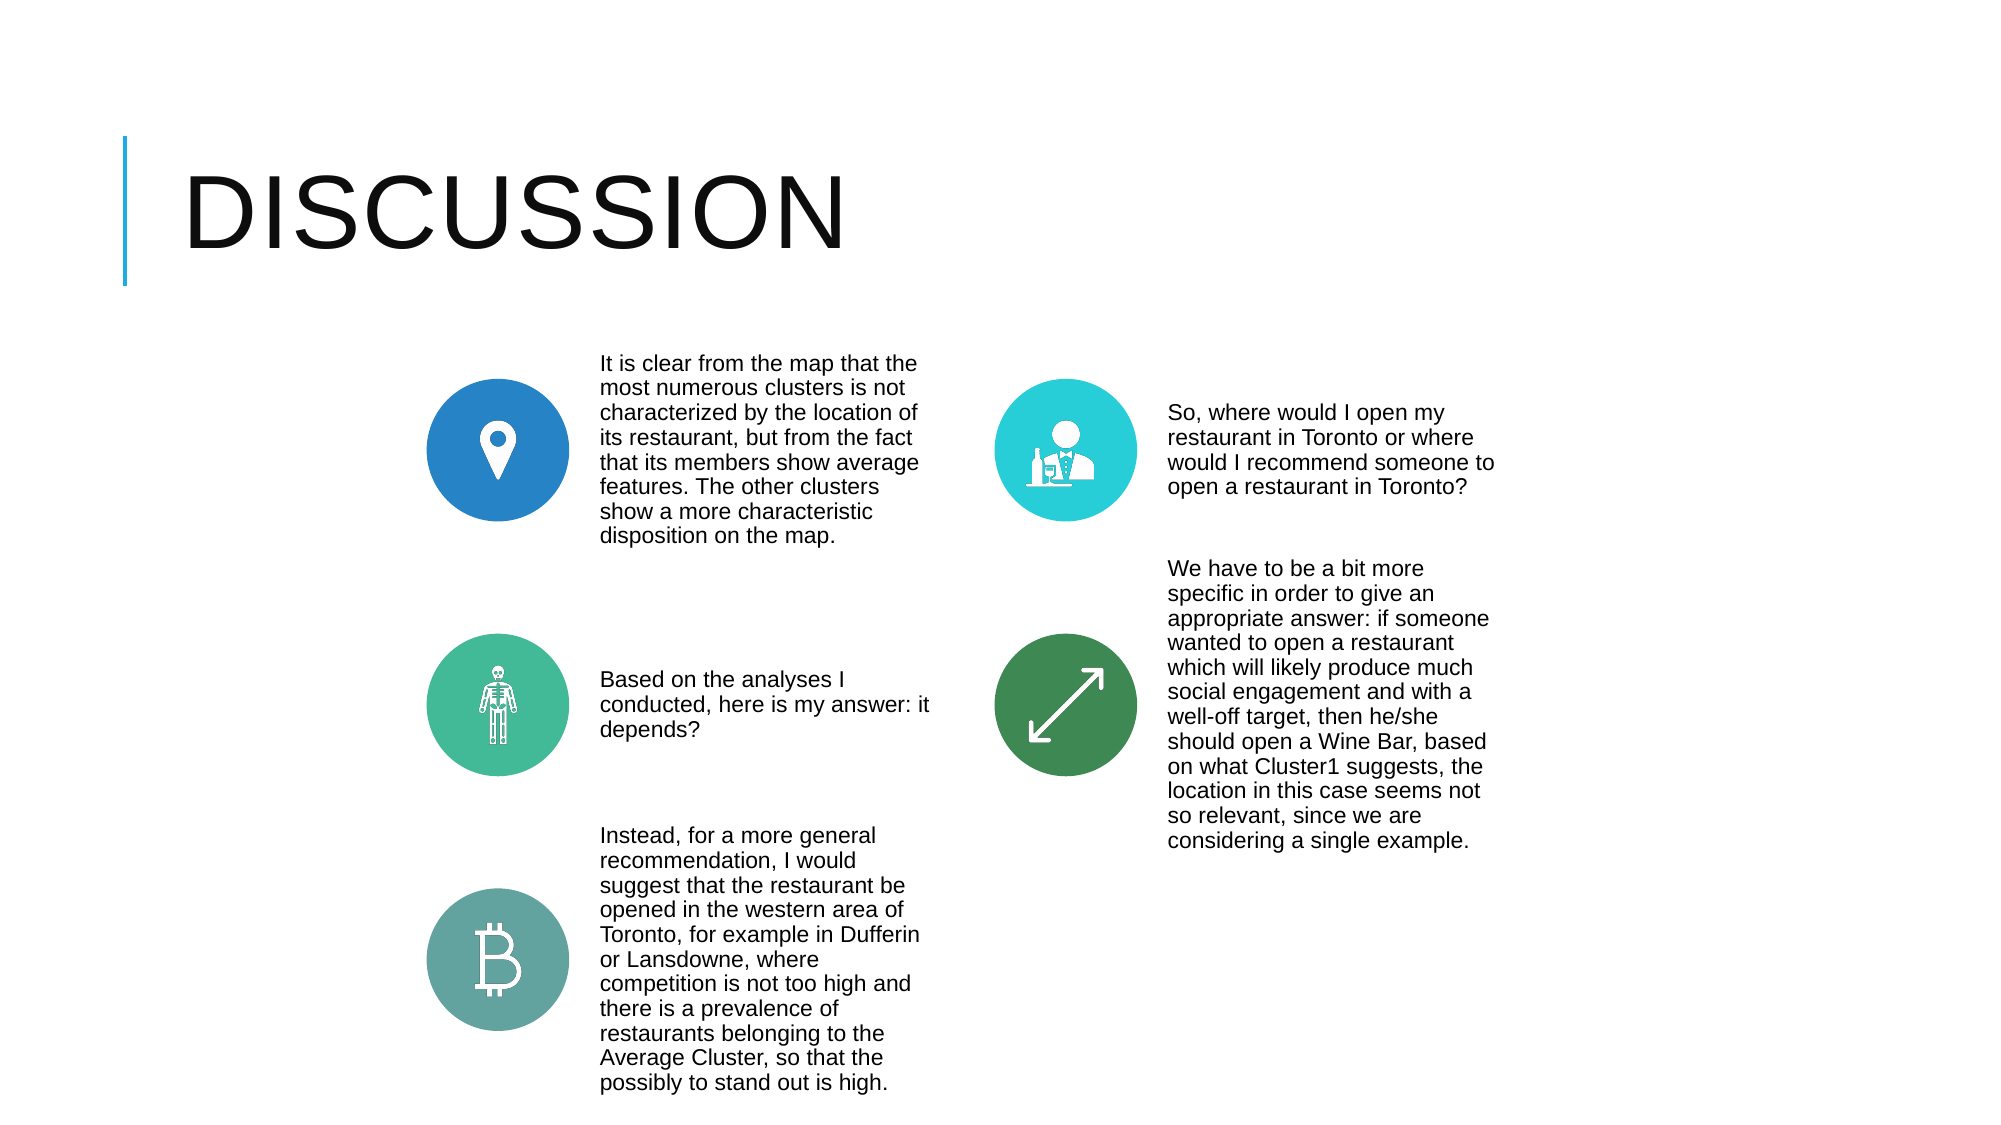

# DISCUSSION
It is clear from the map that the most numerous clusters is not characterized by the location of its restaurant, but from the fact that its members show average features. The other clusters show a more characteristic disposition on the map.
So, where would I open my restaurant in Toronto or where would I recommend someone to open a restaurant in Toronto?
Based on the analyses I conducted, here is my answer: it depends?
We have to be a bit more specific in order to give an appropriate answer: if someone wanted to open a restaurant which will likely produce much social engagement and with a well-off target, then he/she should open a Wine Bar, based on what Cluster1 suggests, the location in this case seems not so relevant, since we are considering a single example.
Instead, for a more general recommendation, I would suggest that the restaurant be opened in the western area of Toronto, for example in Dufferin or Lansdowne, where competition is not too high and there is a prevalence of restaurants belonging to the Average Cluster, so that the possibly to stand out is high.